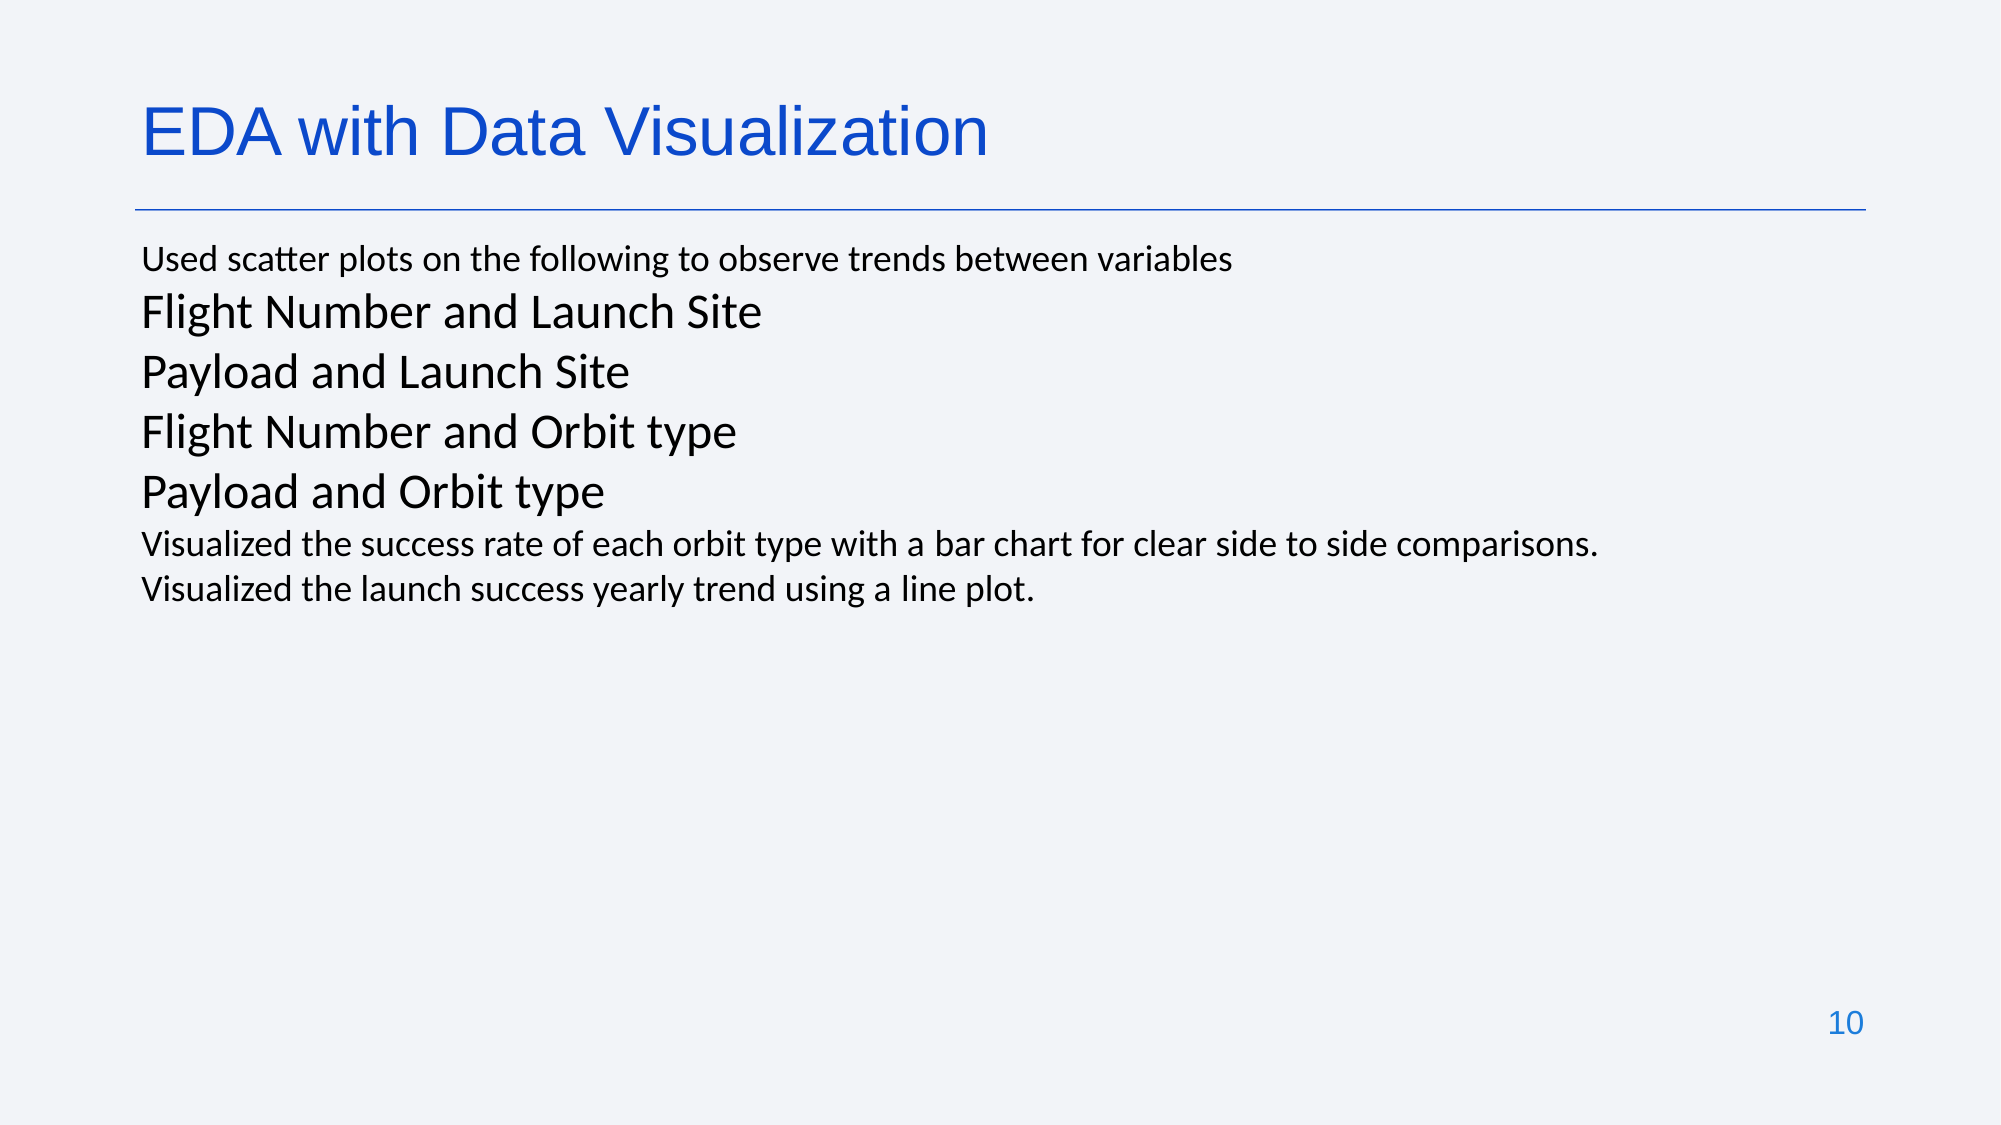

EDA with Data Visualization
Used scatter plots on the following to observe trends between variables
Flight Number and Launch Site
Payload and Launch Site
Flight Number and Orbit type
Payload and Orbit type
Visualized the success rate of each orbit type with a bar chart for clear side to side comparisons.
Visualized the launch success yearly trend using a line plot.
10